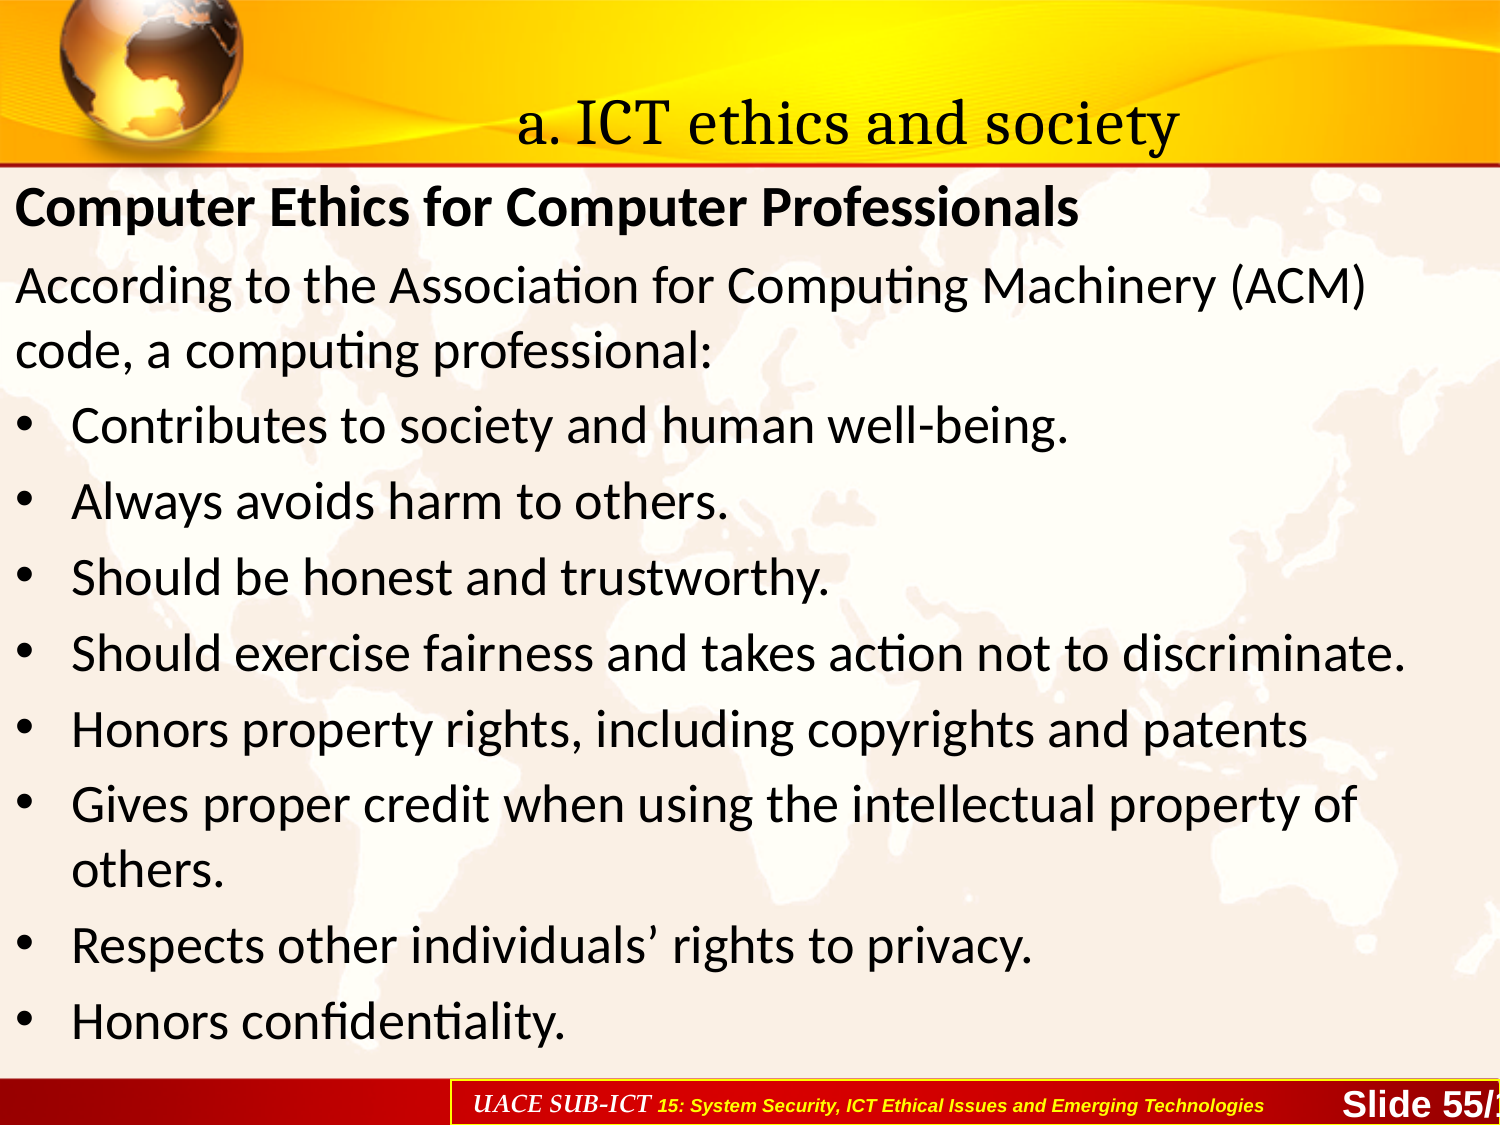

# a. ICT ethics and society
Computer Ethics for Computer Professionals
According to the Association for Computing Machinery (ACM) code, a computing professional:
Contributes to society and human well-being.
Always avoids harm to others.
Should be honest and trustworthy.
Should exercise fairness and takes action not to discriminate.
Honors property rights, including copyrights and patents
Gives proper credit when using the intellectual property of others.
Respects other individuals’ rights to privacy.
Honors confidentiality.